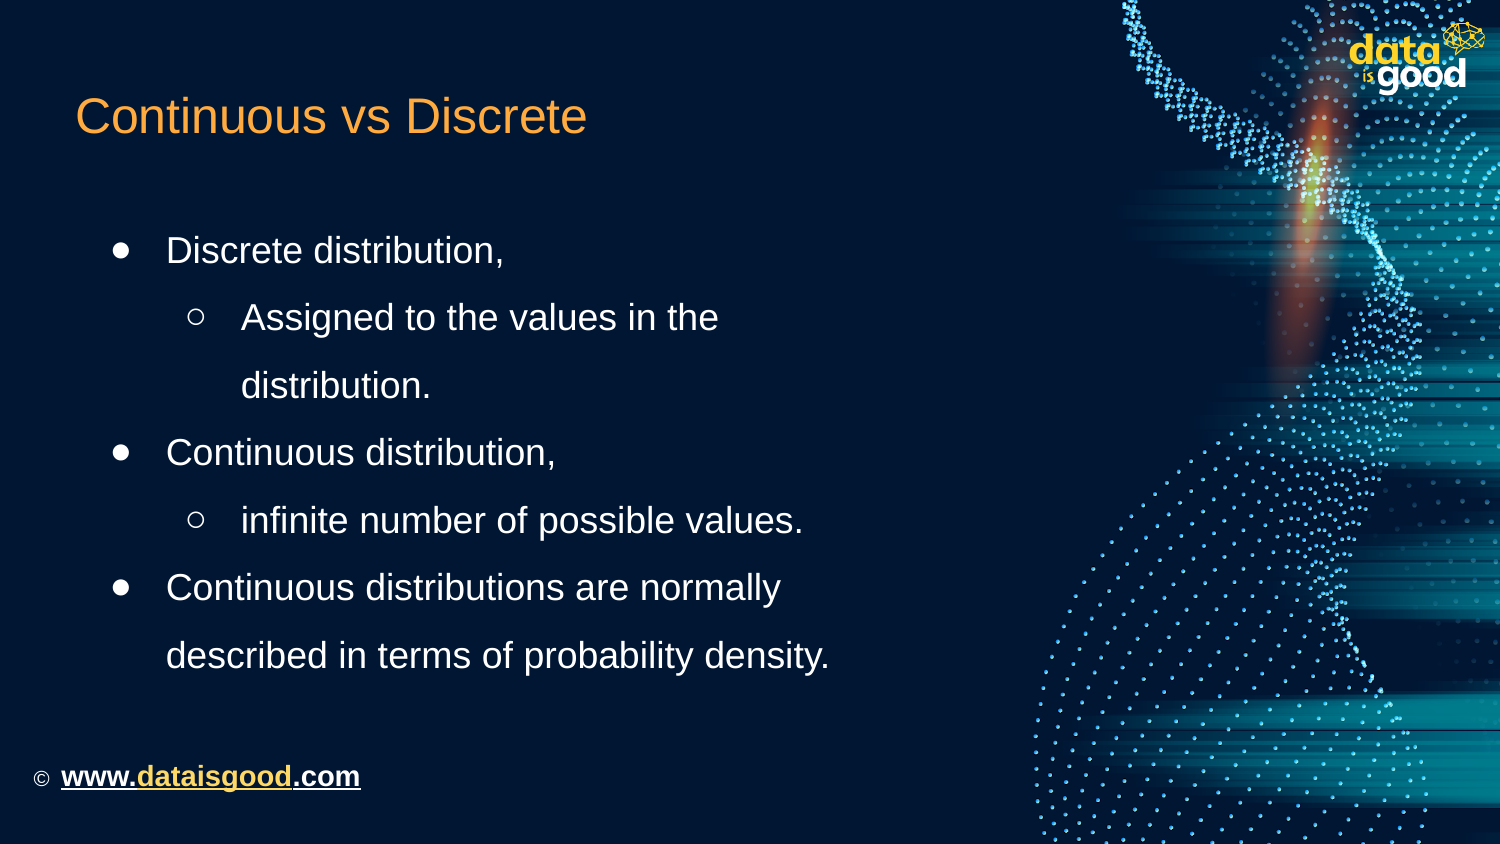

# Continuous vs Discrete
Discrete distribution,
Assigned to the values in the distribution.
Continuous distribution,
infinite number of possible values.
Continuous distributions are normally described in terms of probability density.